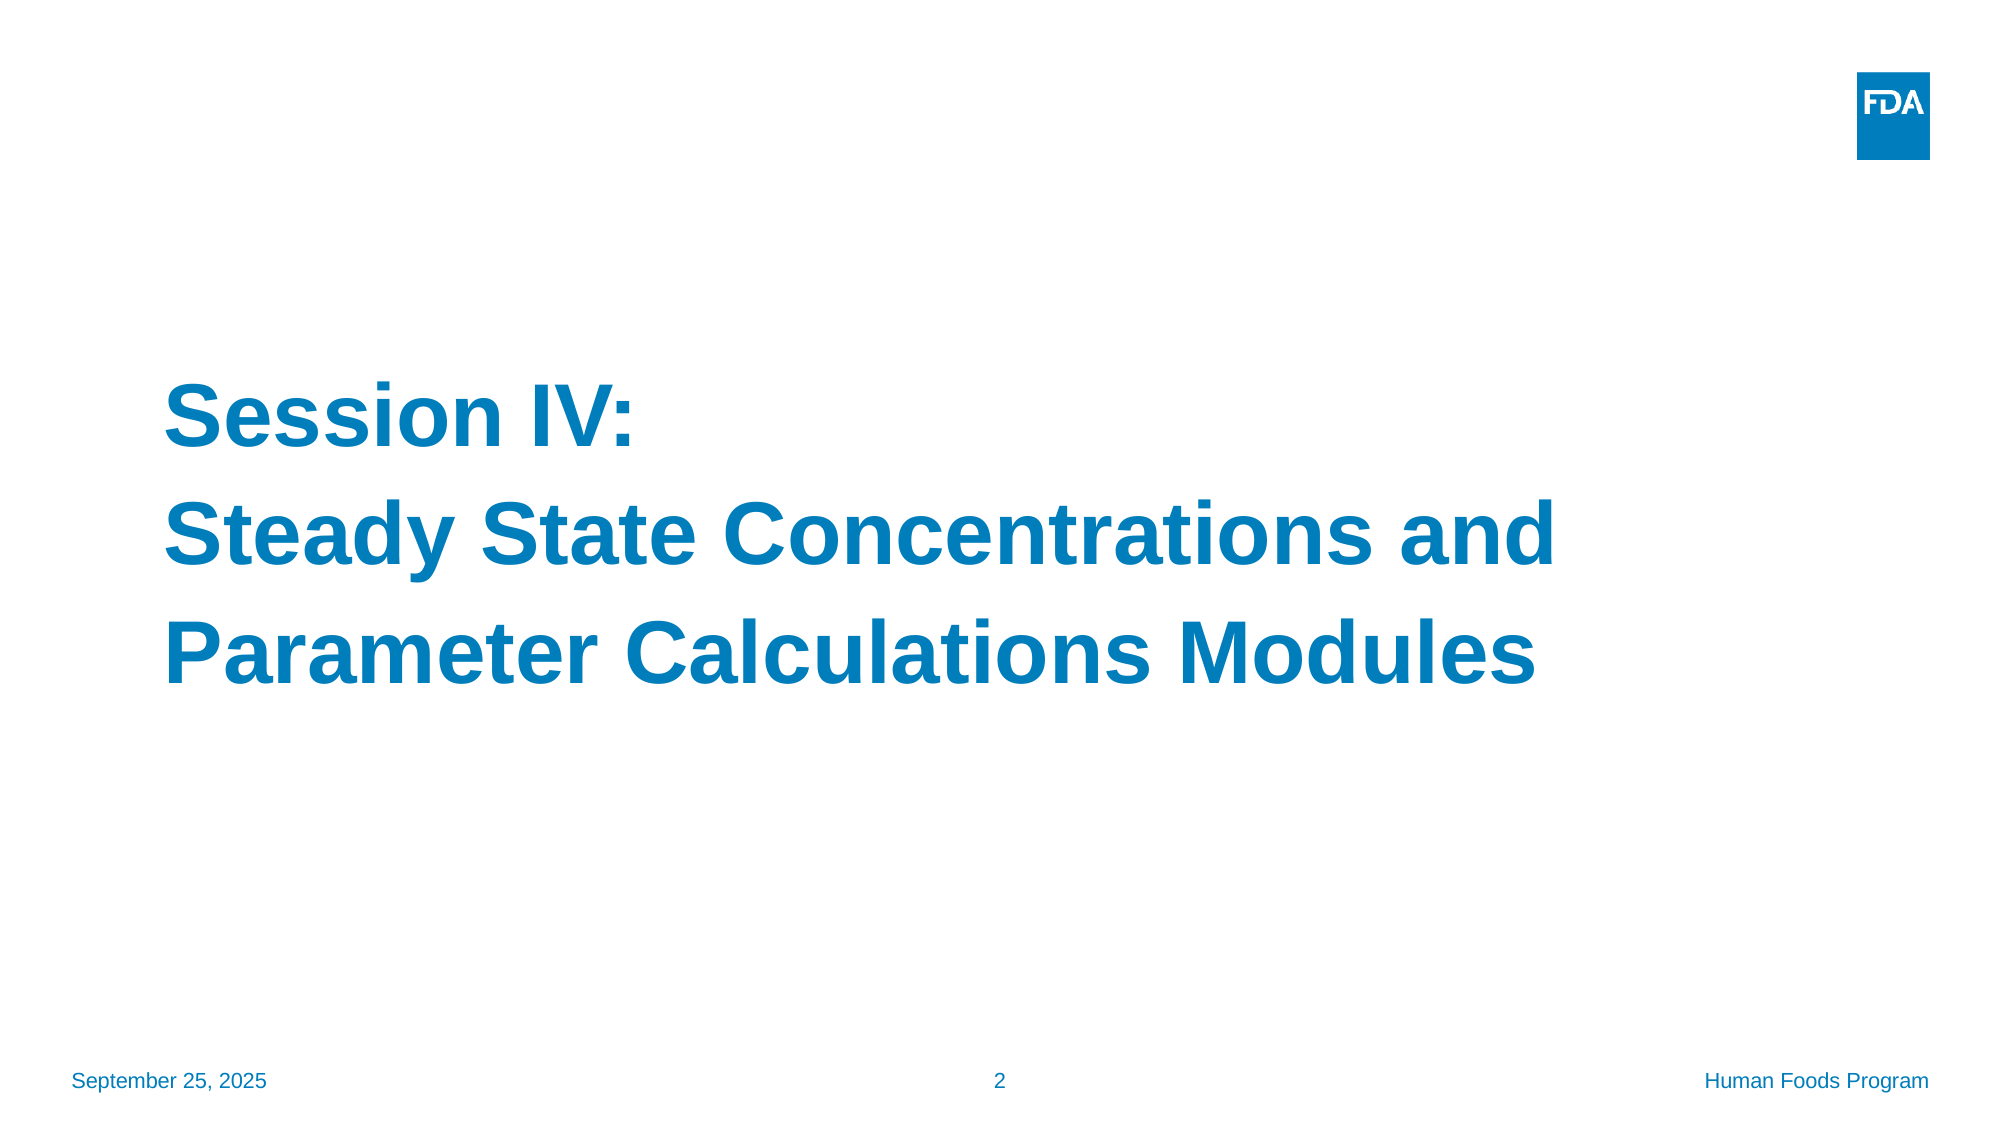

# Session IV: Steady State Concentrations and Parameter Calculations Modules
September 25, 2025
2
Human Foods Program